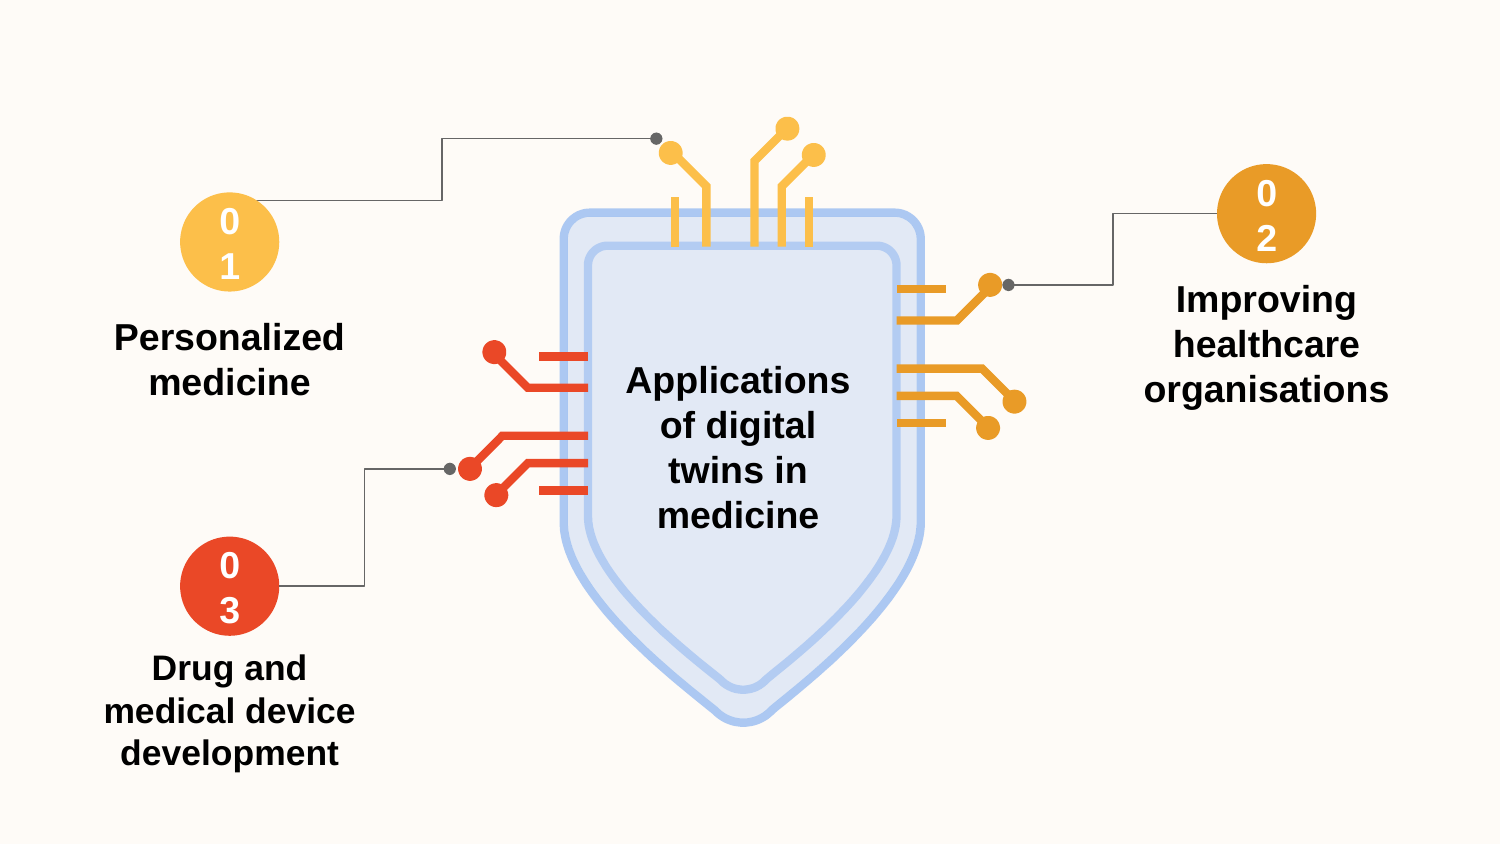

02

Improving healthcare organisations

01
Personalized medicine
Applications of digital twins in medicine
03

Drug and medical device development